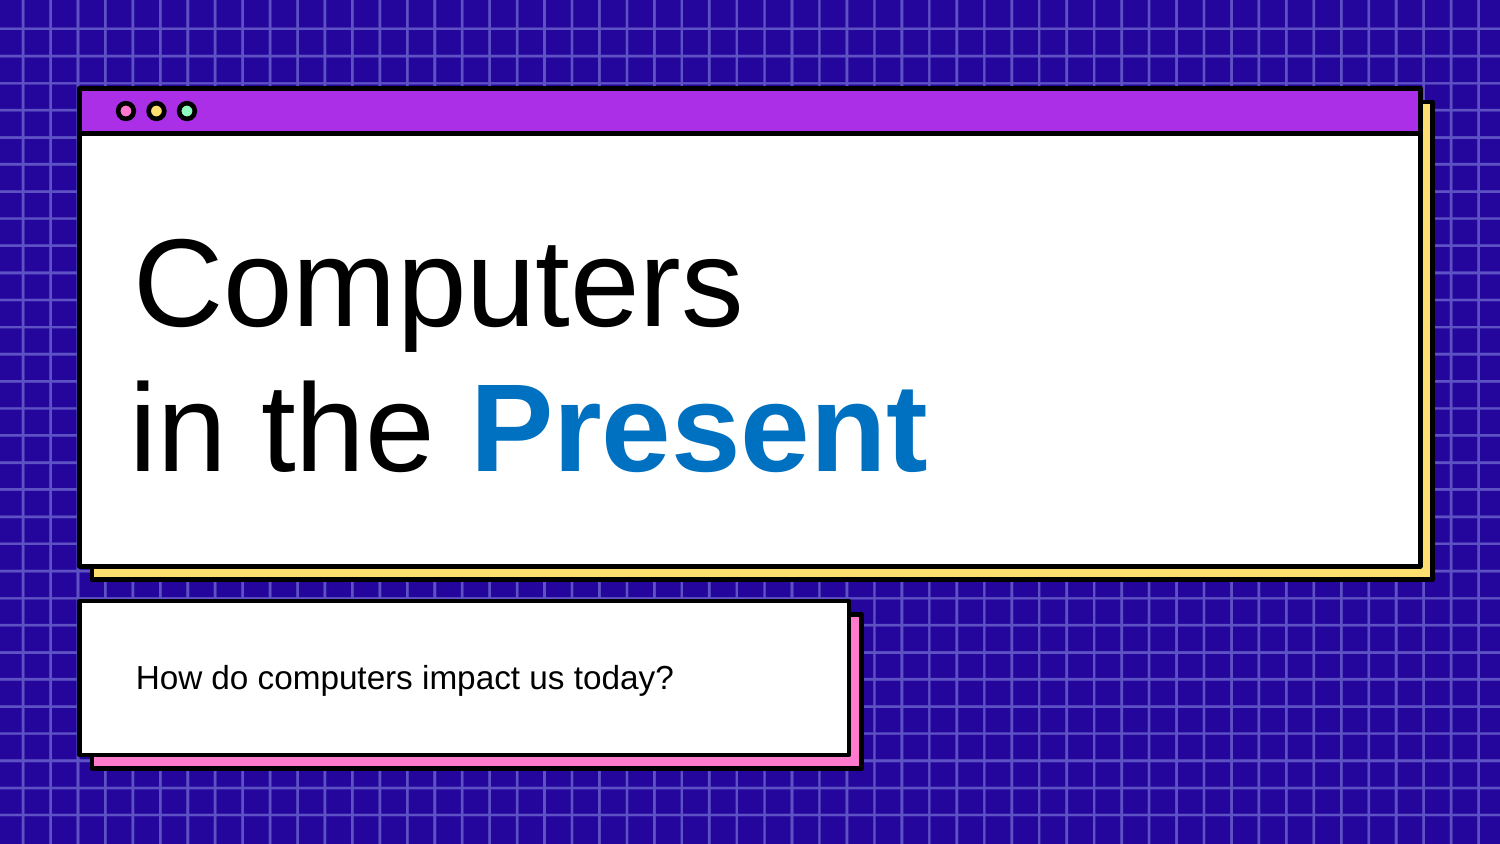

Computers
# in the Present
How do computers impact us today?